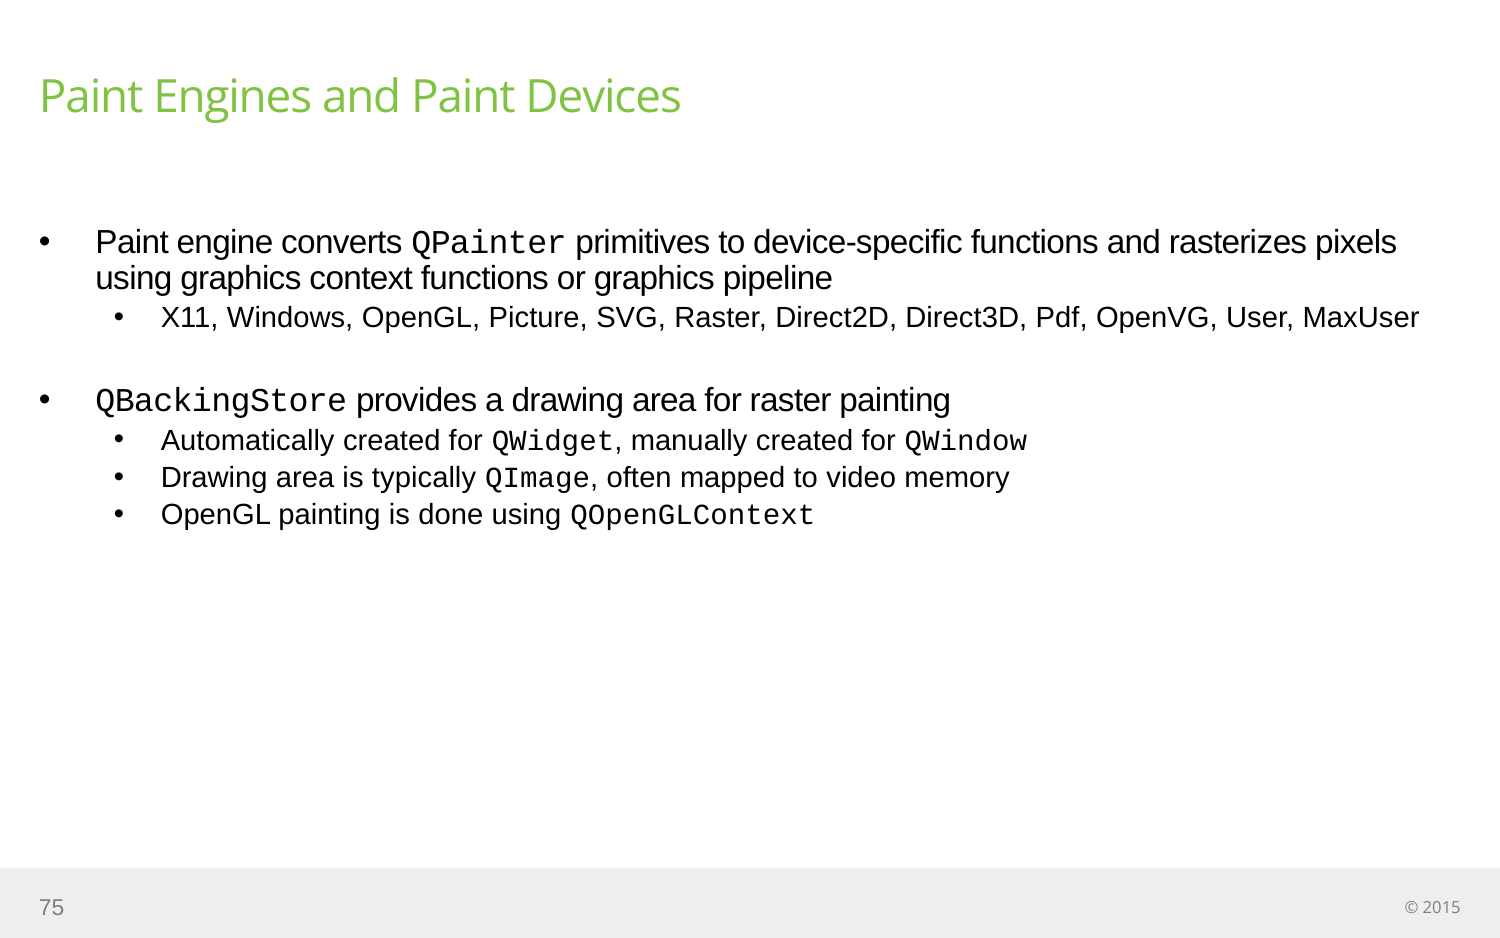

# Paint Engines and Paint Devices
Paint engine converts QPainter primitives to device-specific functions and rasterizes pixels using graphics context functions or graphics pipeline
X11, Windows, OpenGL, Picture, SVG, Raster, Direct2D, Direct3D, Pdf, OpenVG, User, MaxUser

QBackingStore provides a drawing area for raster painting
Automatically created for QWidget, manually created for QWindow
Drawing area is typically QImage, often mapped to video memory
OpenGL painting is done using QOpenGLContext

75
© 2015